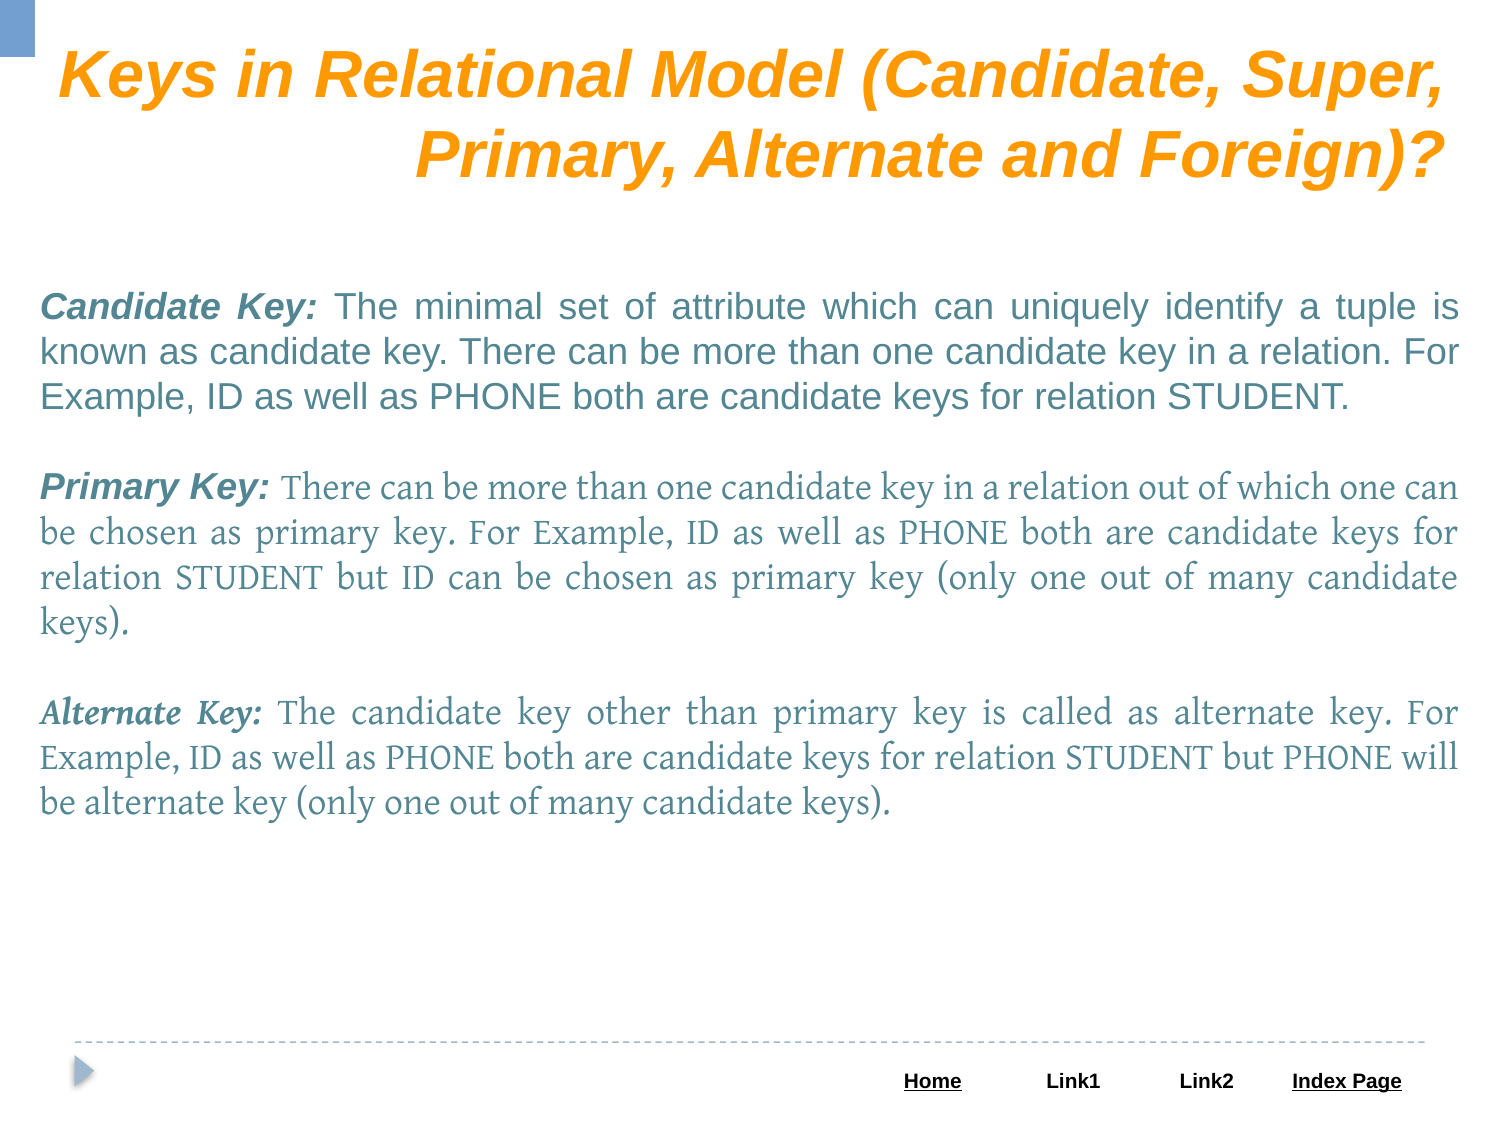

Keys in Relational Model (Candidate, Super, Primary, Alternate and Foreign)?
Candidate Key: The minimal set of attribute which can uniquely identify a tuple is known as candidate key. There can be more than one candidate key in a relation. For Example, ID as well as PHONE both are candidate keys for relation STUDENT.

Primary Key: There can be more than one candidate key in a relation out of which one can be chosen as primary key. For Example, ID as well as PHONE both are candidate keys for relation STUDENT but ID can be chosen as primary key (only one out of many candidate keys).

Alternate Key: The candidate key other than primary key is called as alternate key. For Example, ID as well as PHONE both are candidate keys for relation STUDENT but PHONE will be alternate key (only one out of many candidate keys).